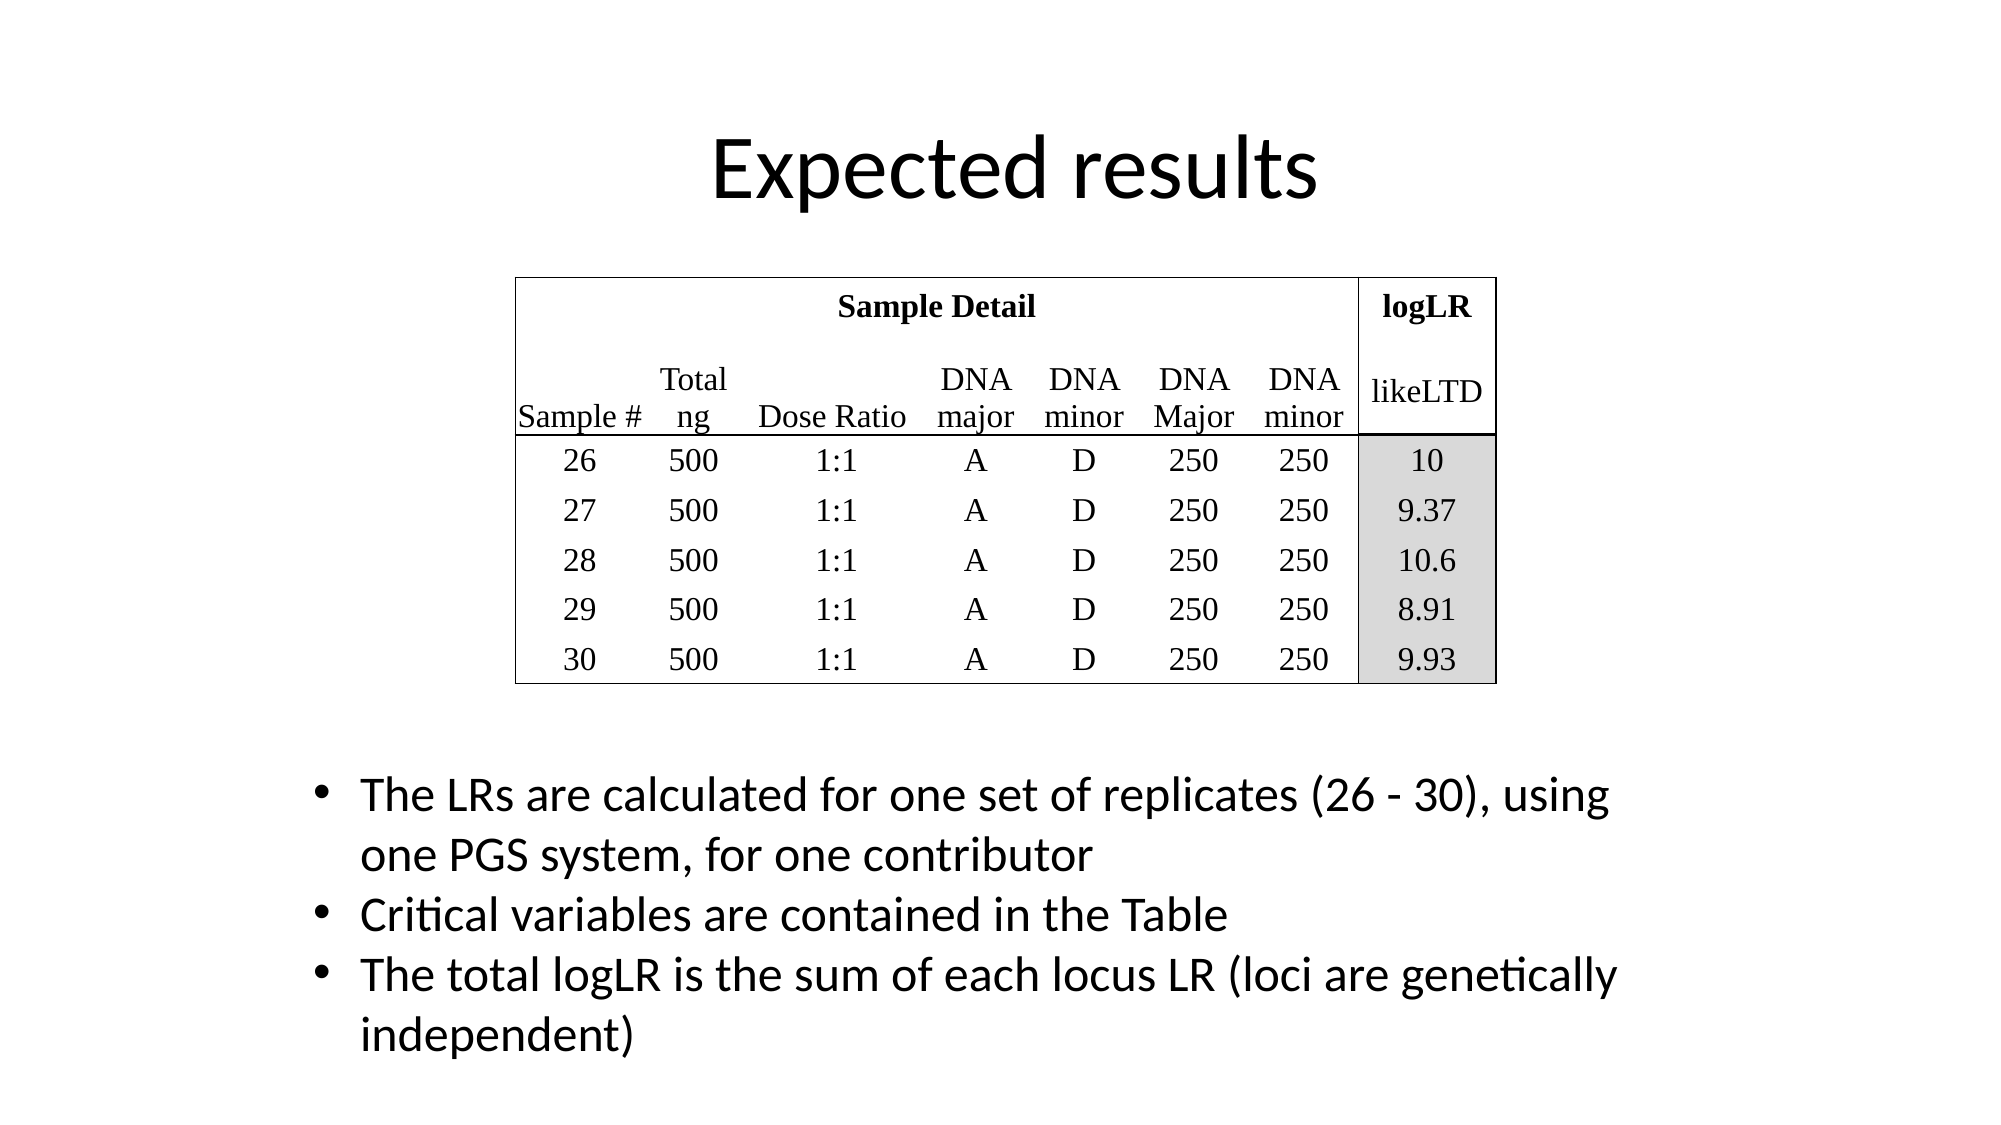

# Expected results
| Sample Detail |  |  |  |  |  |  | logLR |
| --- | --- | --- | --- | --- | --- | --- | --- |
| Sample # | Total ng | Dose Ratio | DNA major | DNA minor | DNA Major | DNA minor | likeLTD |
| 26 | 500 | 1:1 | A | D | 250 | 250 | 10 |
| 27 | 500 | 1:1 | A | D | 250 | 250 | 9.37 |
| 28 | 500 | 1:1 | A | D | 250 | 250 | 10.6 |
| 29 | 500 | 1:1 | A | D | 250 | 250 | 8.91 |
| 30 | 500 | 1:1 | A | D | 250 | 250 | 9.93 |
The LRs are calculated for one set of replicates (26 - 30), using one PGS system, for one contributor
Critical variables are contained in the Table
The total logLR is the sum of each locus LR (loci are genetically independent)